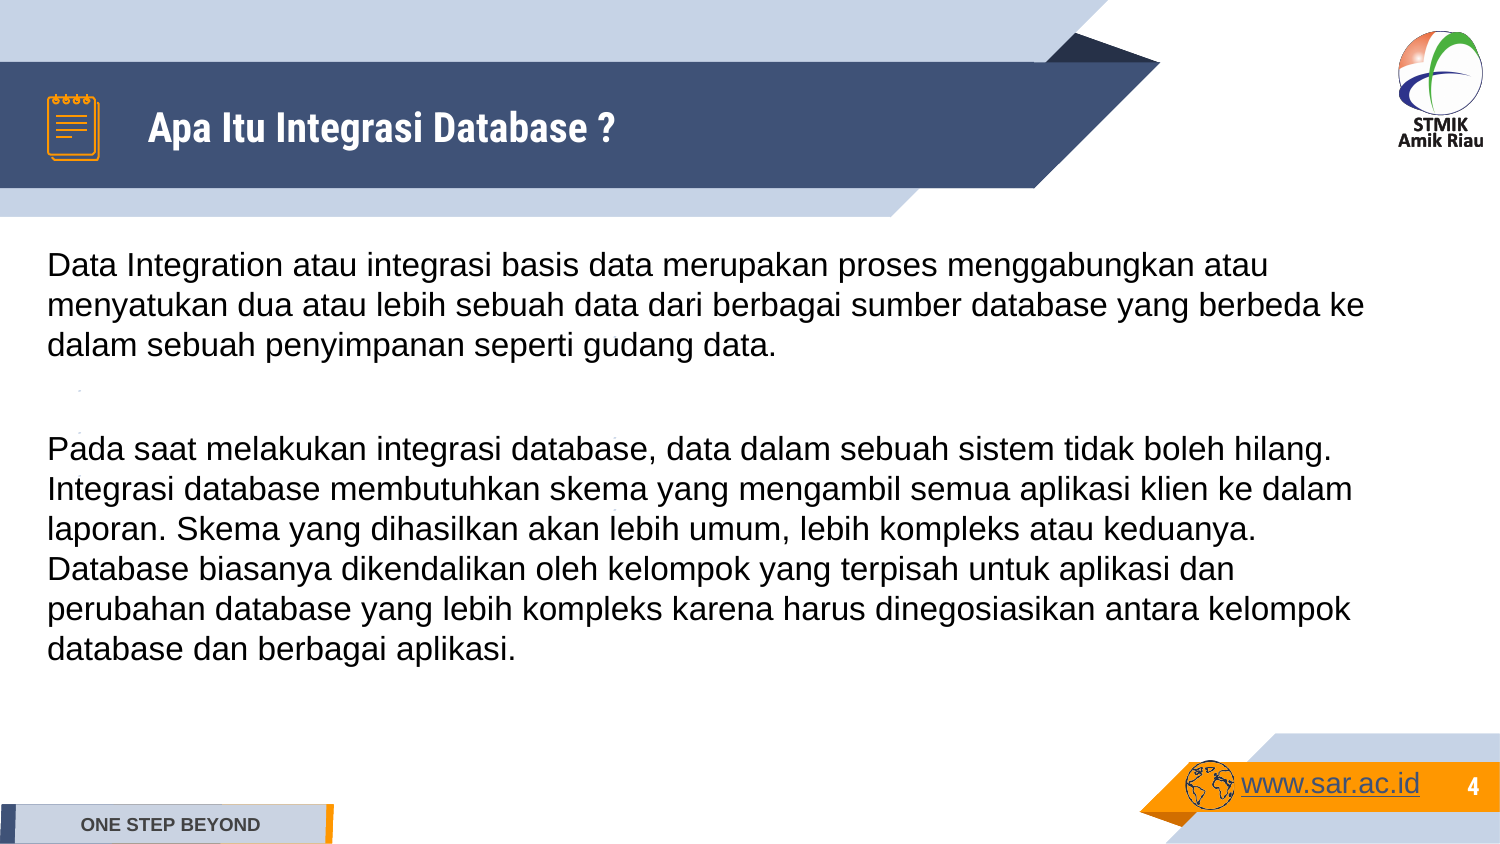

Apa Itu Integrasi Database ?
Data Integration atau integrasi basis data merupakan proses menggabungkan atau menyatukan dua atau lebih sebuah data dari berbagai sumber database yang berbeda ke dalam sebuah penyimpanan seperti gudang data.

Pada saat melakukan integrasi database, data dalam sebuah sistem tidak boleh hilang. Integrasi database membutuhkan skema yang mengambil semua aplikasi klien ke dalam laporan. Skema yang dihasilkan akan lebih umum, lebih kompleks atau keduanya. Database biasanya dikendalikan oleh kelompok yang terpisah untuk aplikasi dan perubahan database yang lebih kompleks karena harus dinegosiasikan antara kelompok database dan berbagai aplikasi.

▰
▰
▰
▰
▰
▰
▰

www.sar.ac.id
4

ONE STEP BEYOND